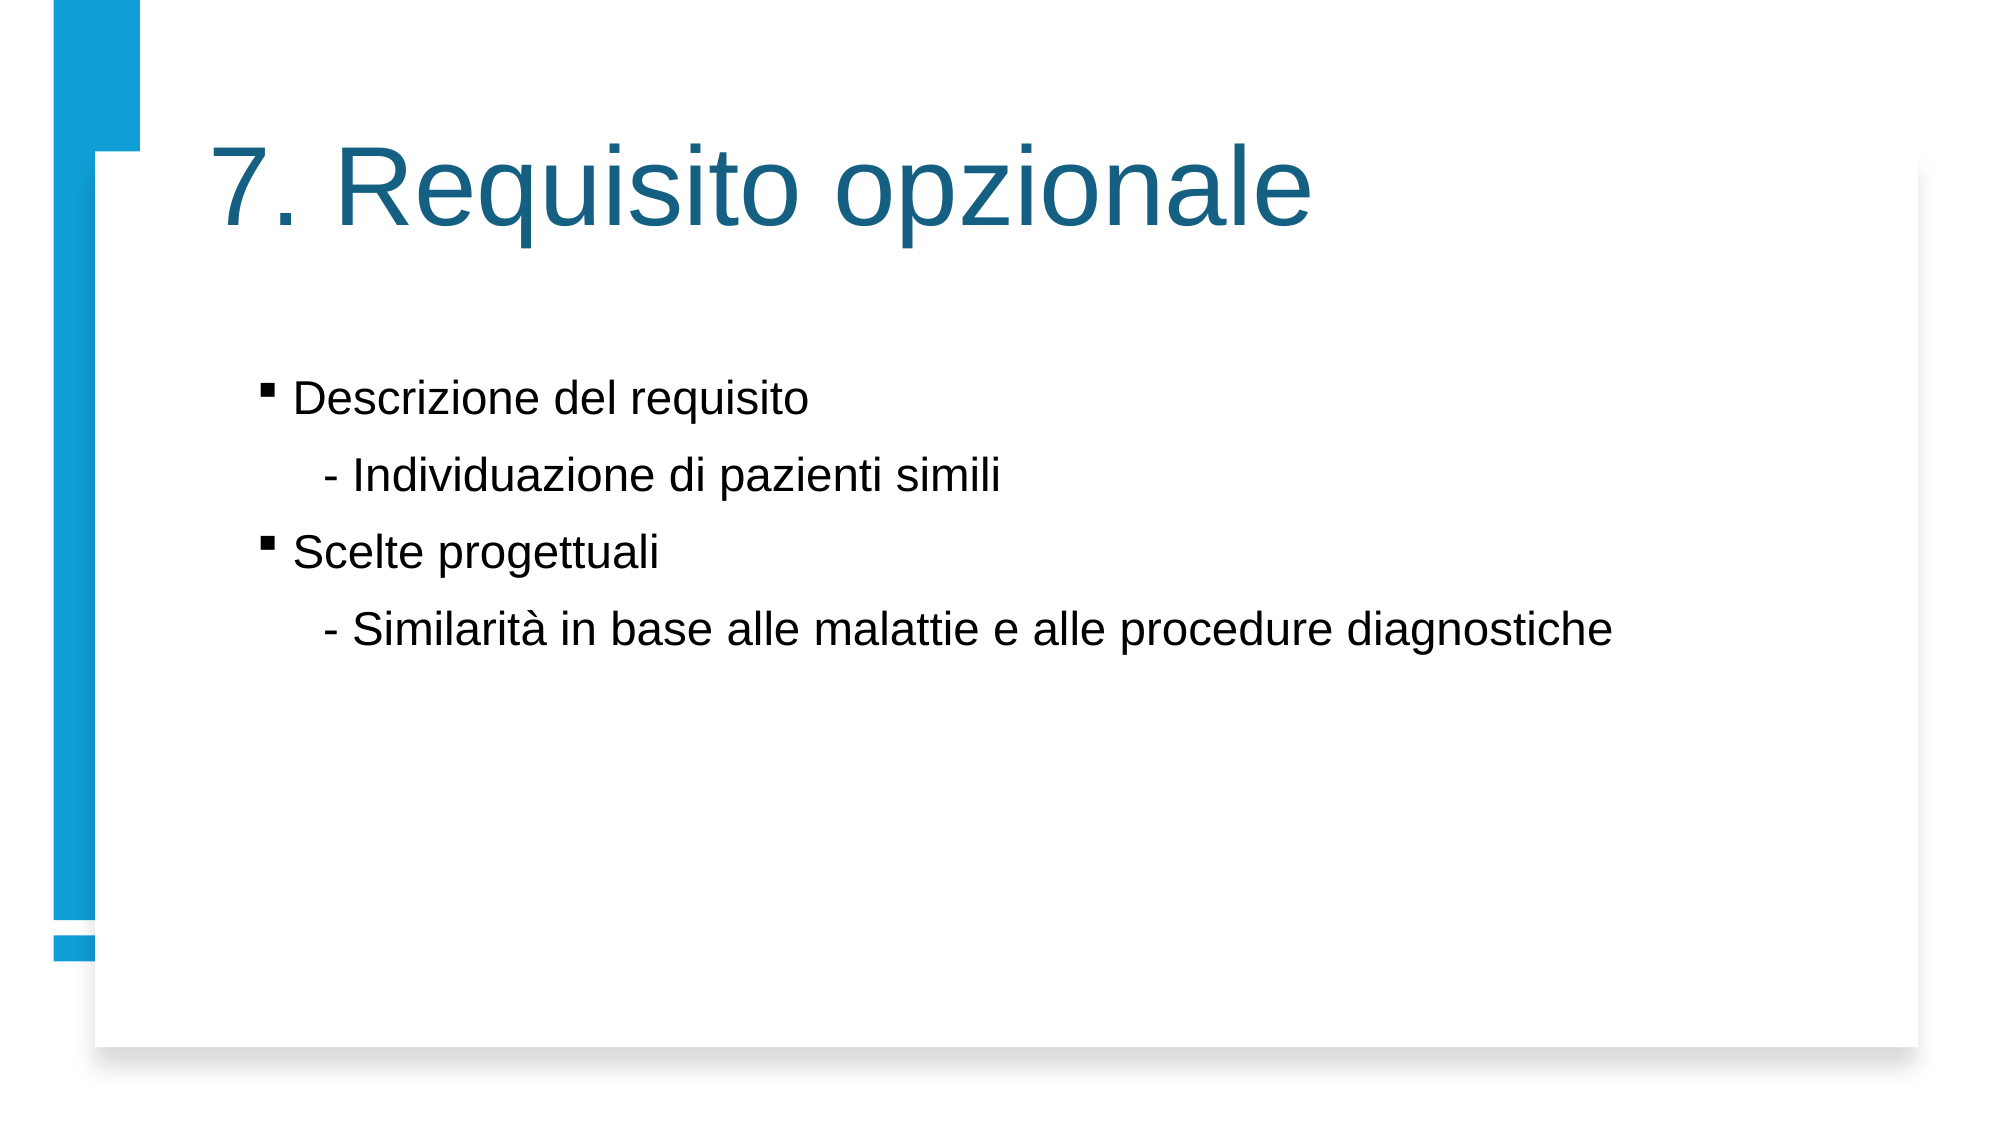

7. Requisito opzionale

Descrizione del requisito
     - Individuazione di pazienti simili
Scelte progettuali
     - Similarità in base alle malattie e alle procedure diagnostiche